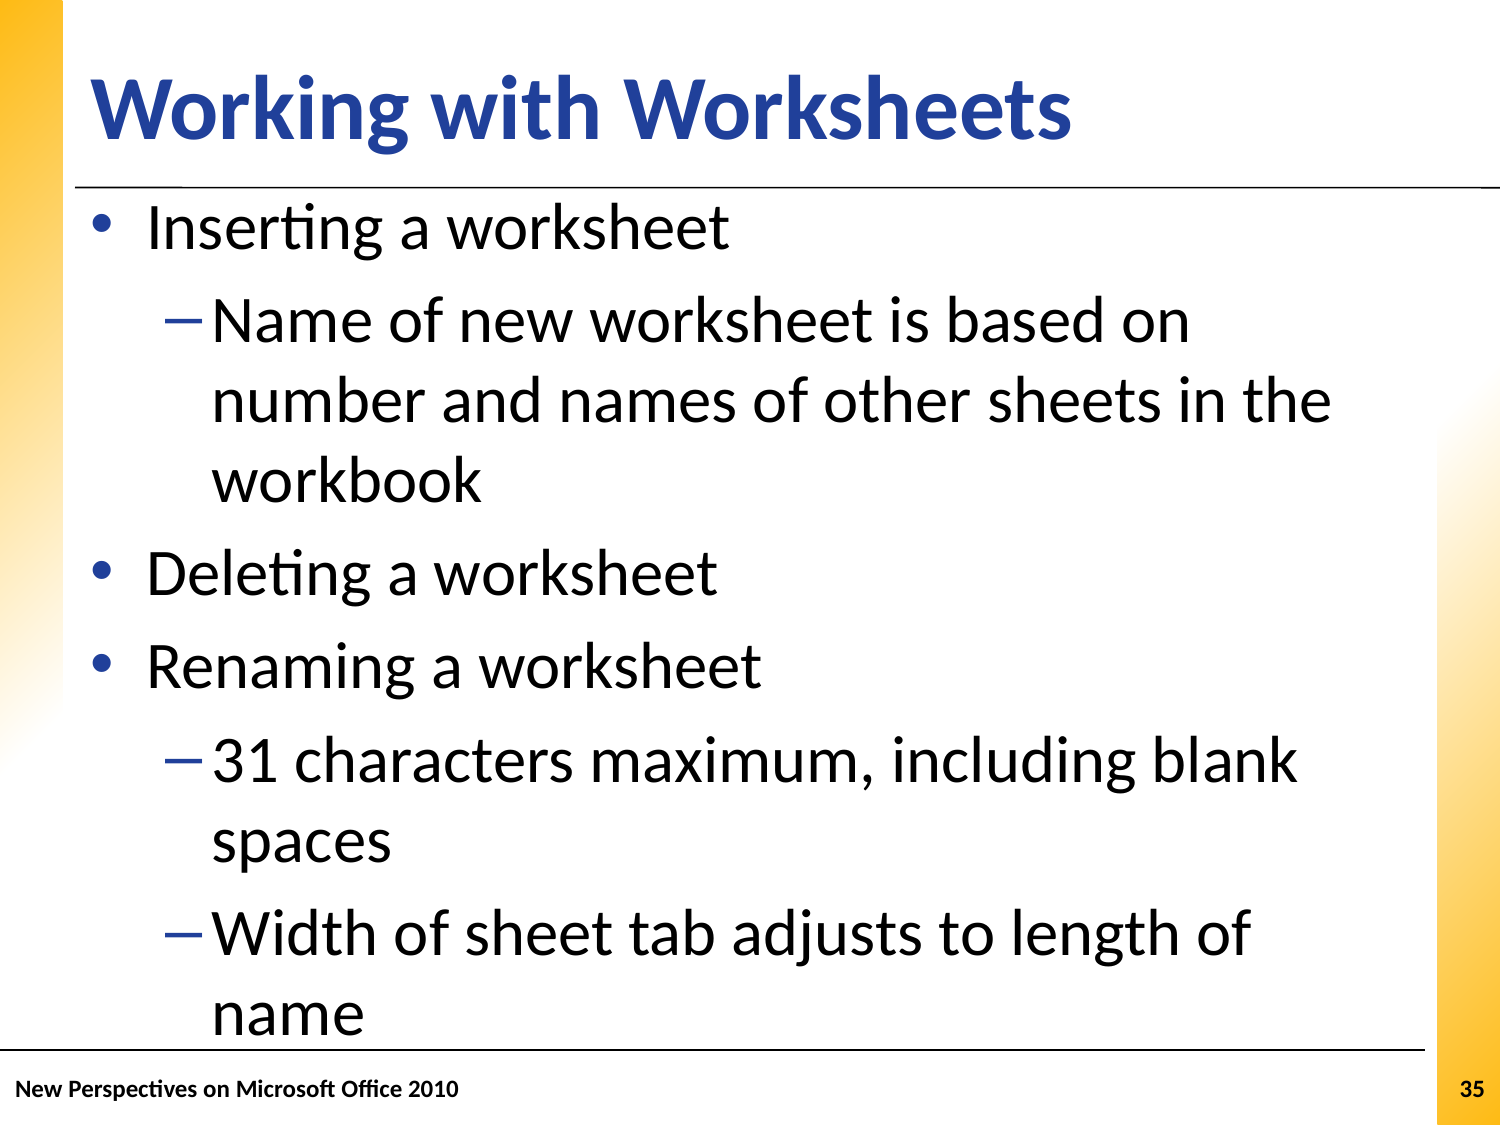

# Working with Worksheets
Inserting a worksheet
Name of new worksheet is based on number and names of other sheets in the workbook
Deleting a worksheet
Renaming a worksheet
31 characters maximum, including blank spaces
Width of sheet tab adjusts to length of name
New Perspectives on Microsoft Office 2010
35